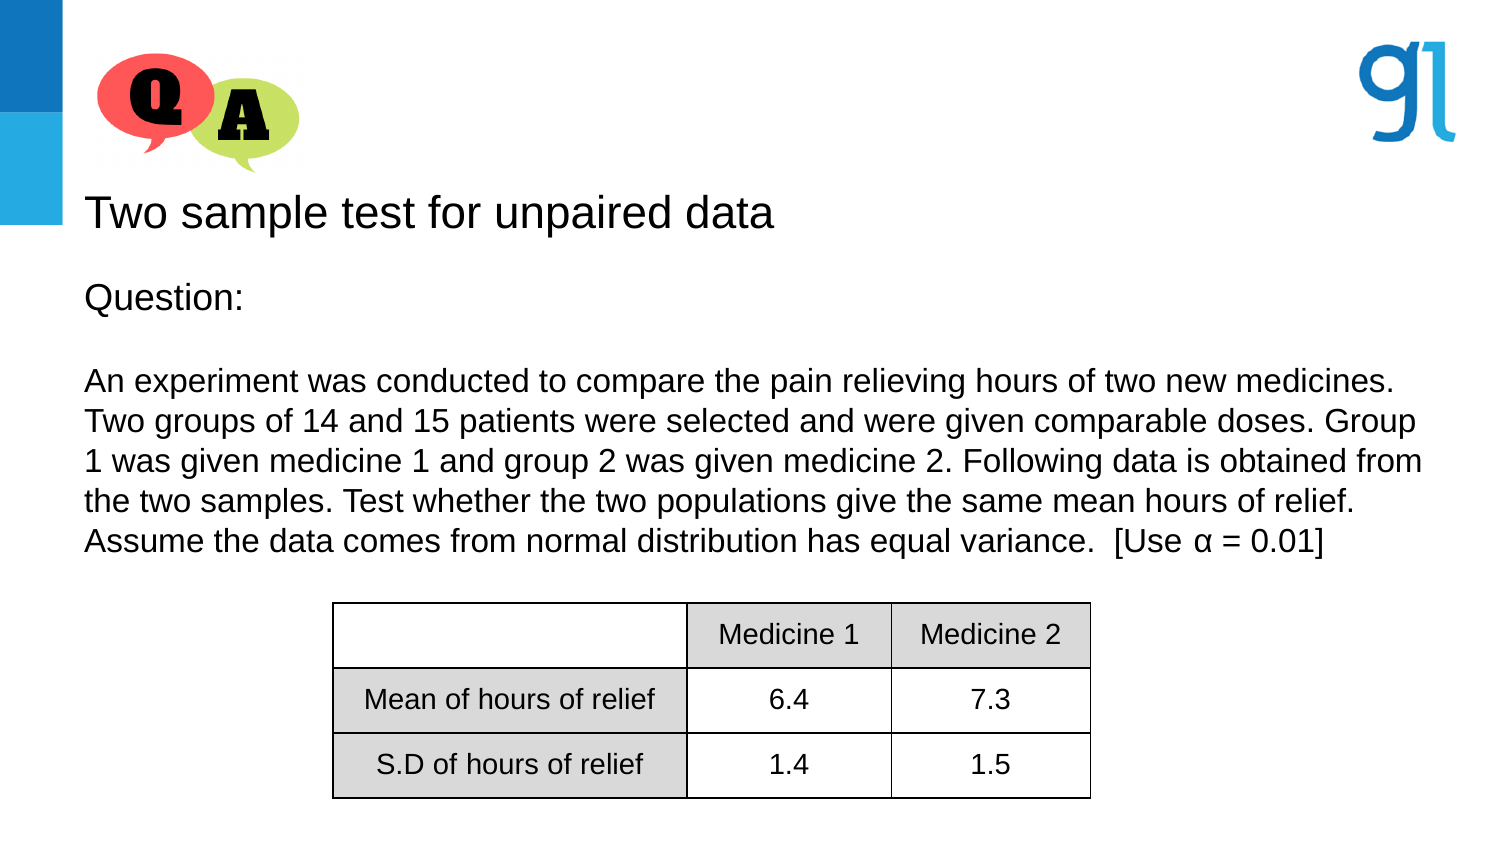

Two sample test for unpaired data
Question:
An experiment was conducted to compare the pain relieving hours of two new medicines. Two groups of 14 and 15 patients were selected and were given comparable doses. Group 1 was given medicine 1 and group 2 was given medicine 2. Following data is obtained from the two samples. Test whether the two populations give the same mean hours of relief. Assume the data comes from normal distribution has equal variance.  [Use α = 0.01]
|  | Medicine 1 | Medicine 2 |
| --- | --- | --- |
| Mean of hours of relief | 6.4 | 7.3 |
| S.D of hours of relief | 1.4 | 1.5 |